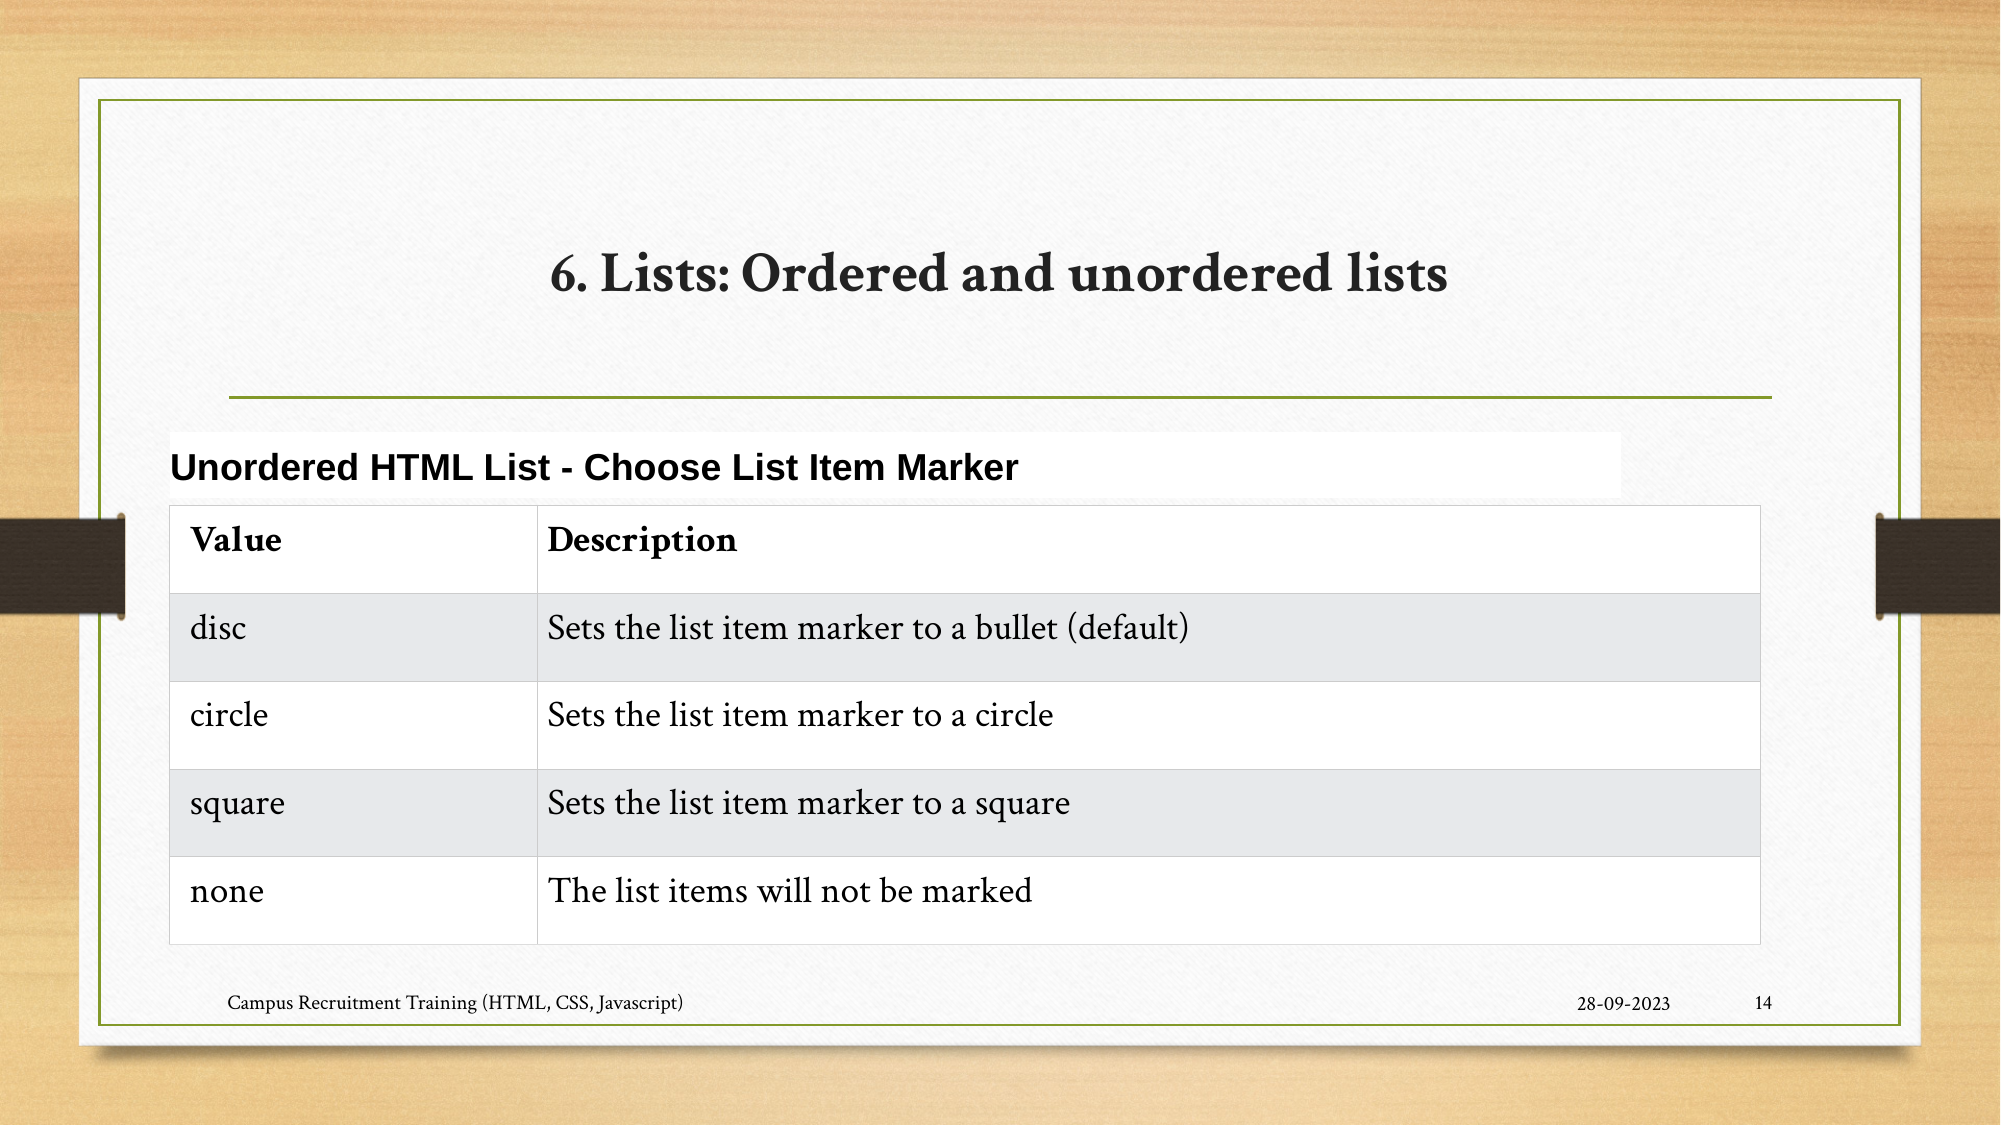

# 6. Lists: Ordered and unordered lists
Unordered HTML List - Choose List Item Marker
| Value | Description |
| --- | --- |
| disc | Sets the list item marker to a bullet (default) |
| circle | Sets the list item marker to a circle |
| square | Sets the list item marker to a square |
| none | The list items will not be marked |
Campus Recruitment Training (HTML, CSS, Javascript)
28-09-2023
14